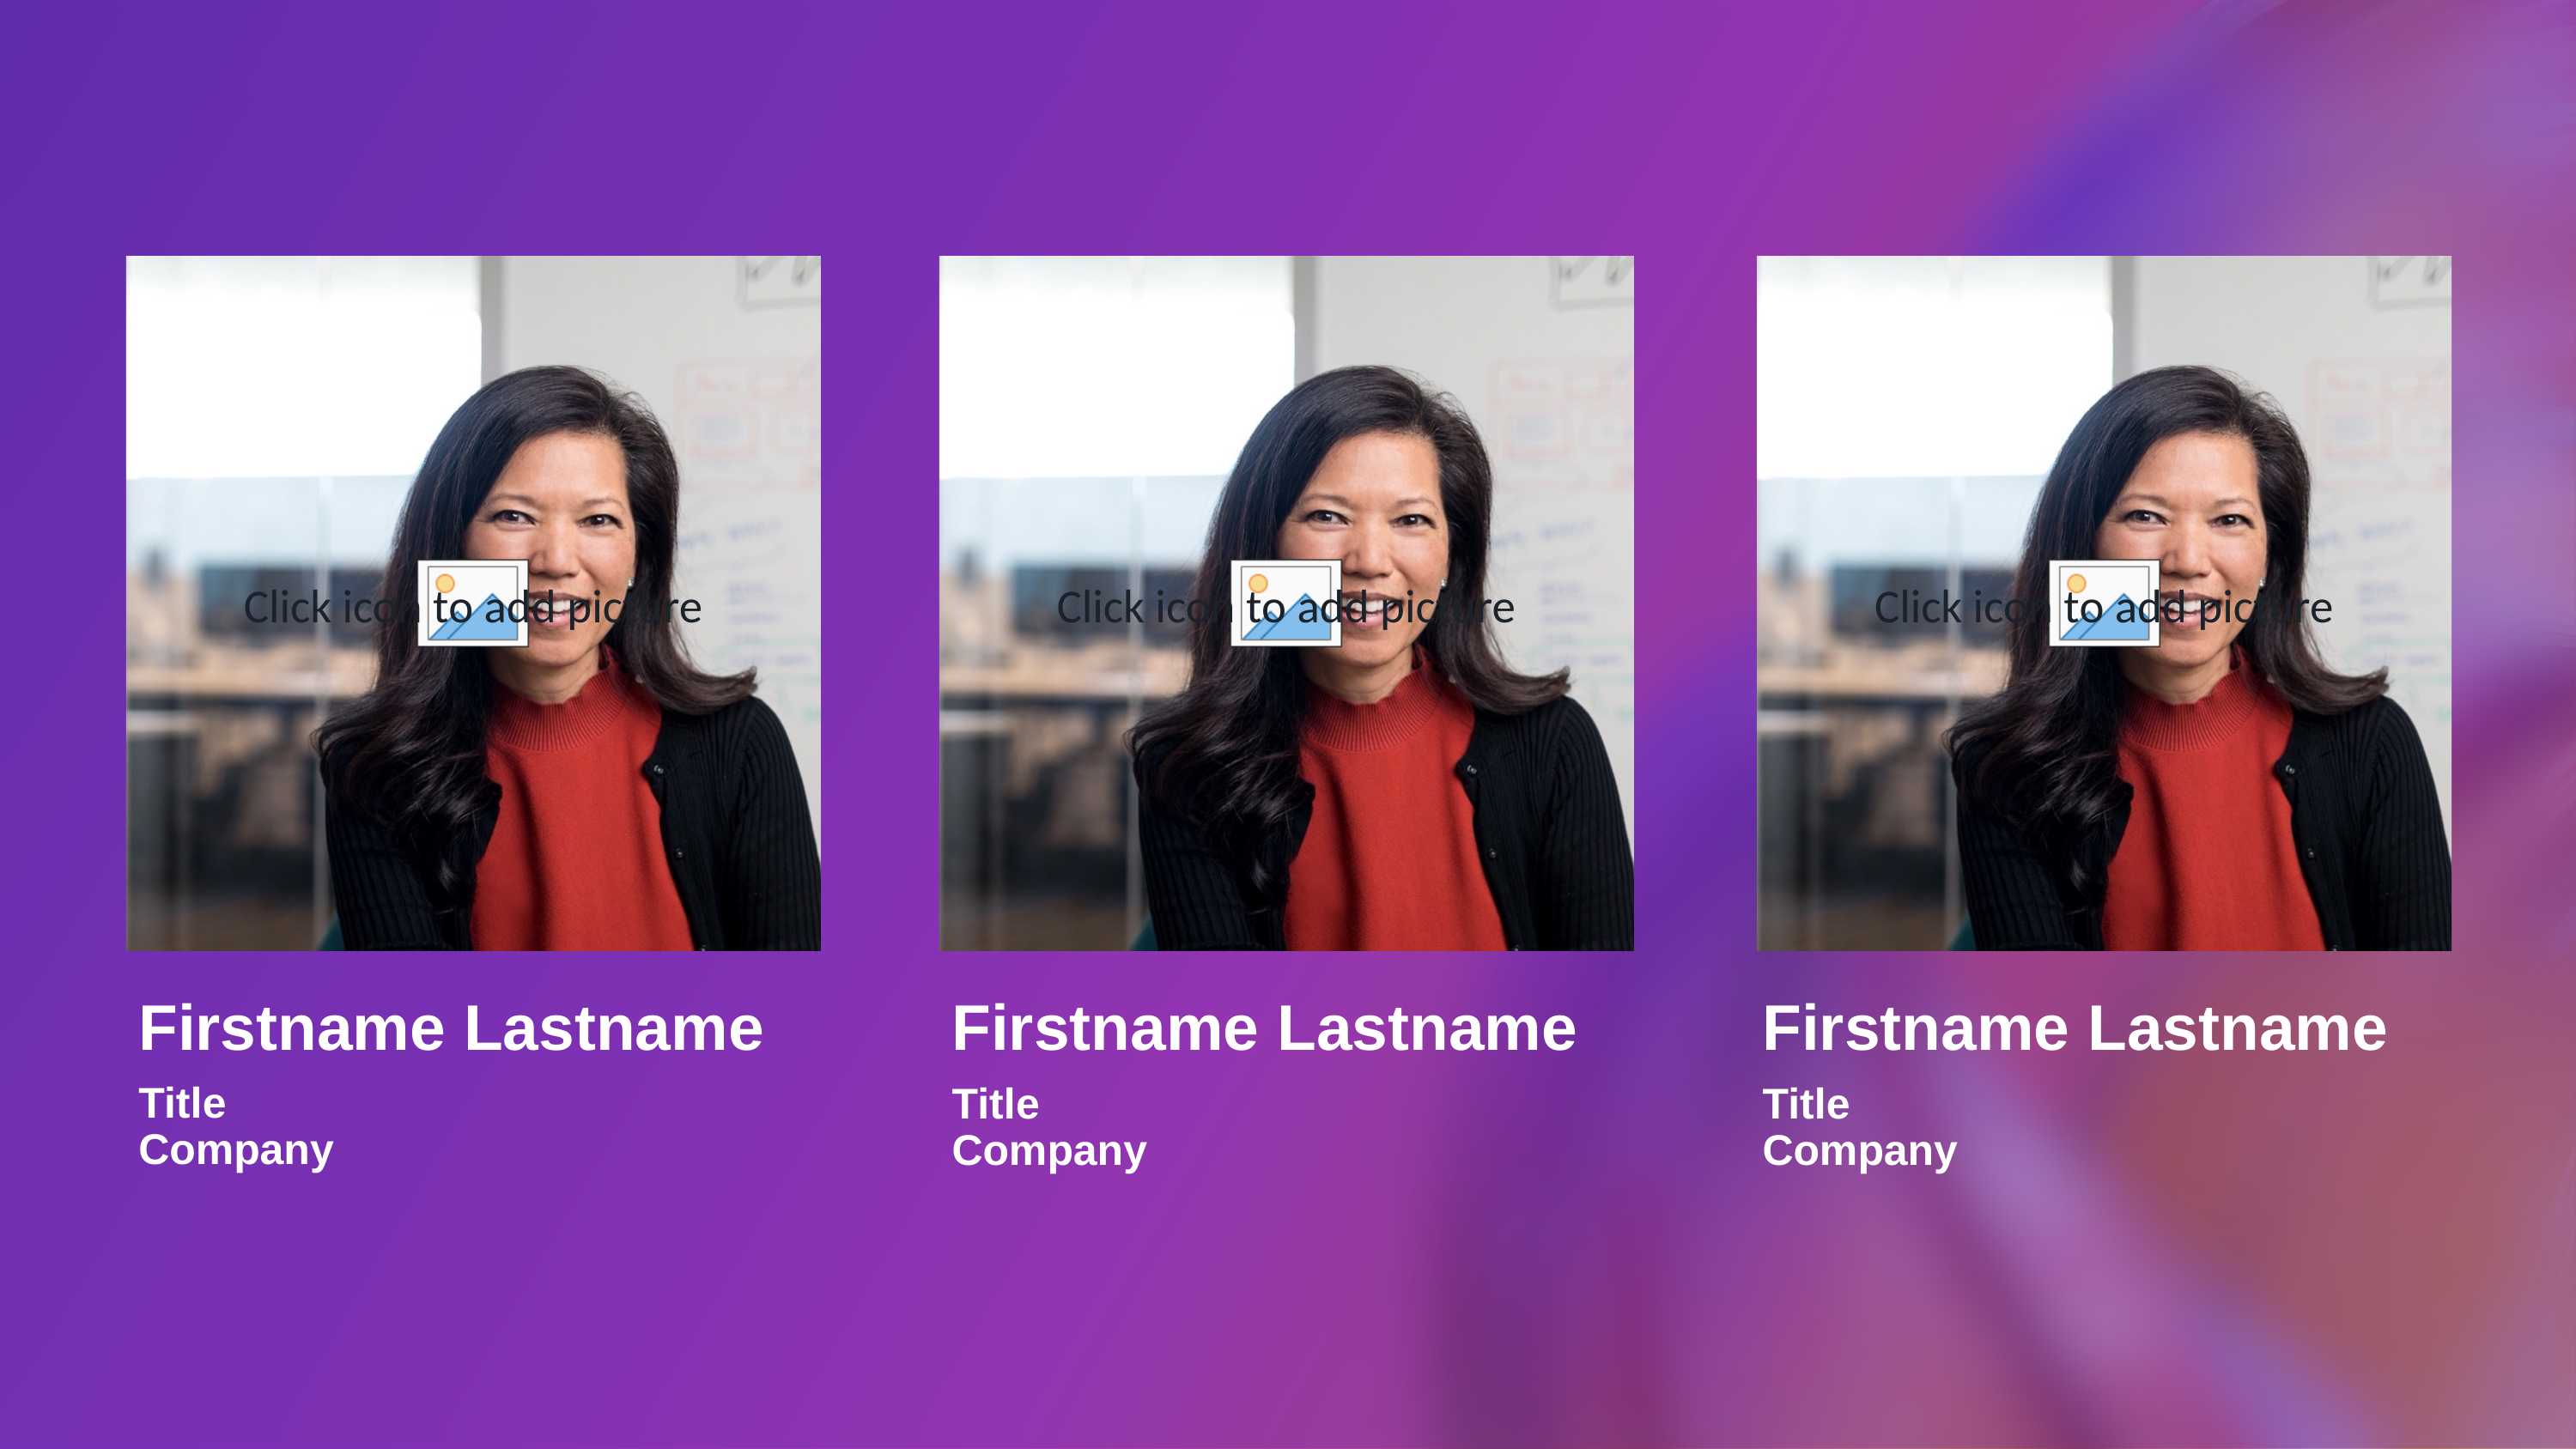

Firstname Lastname
Firstname Lastname
Firstname Lastname
Title
Company

Title
Company

Title
Company